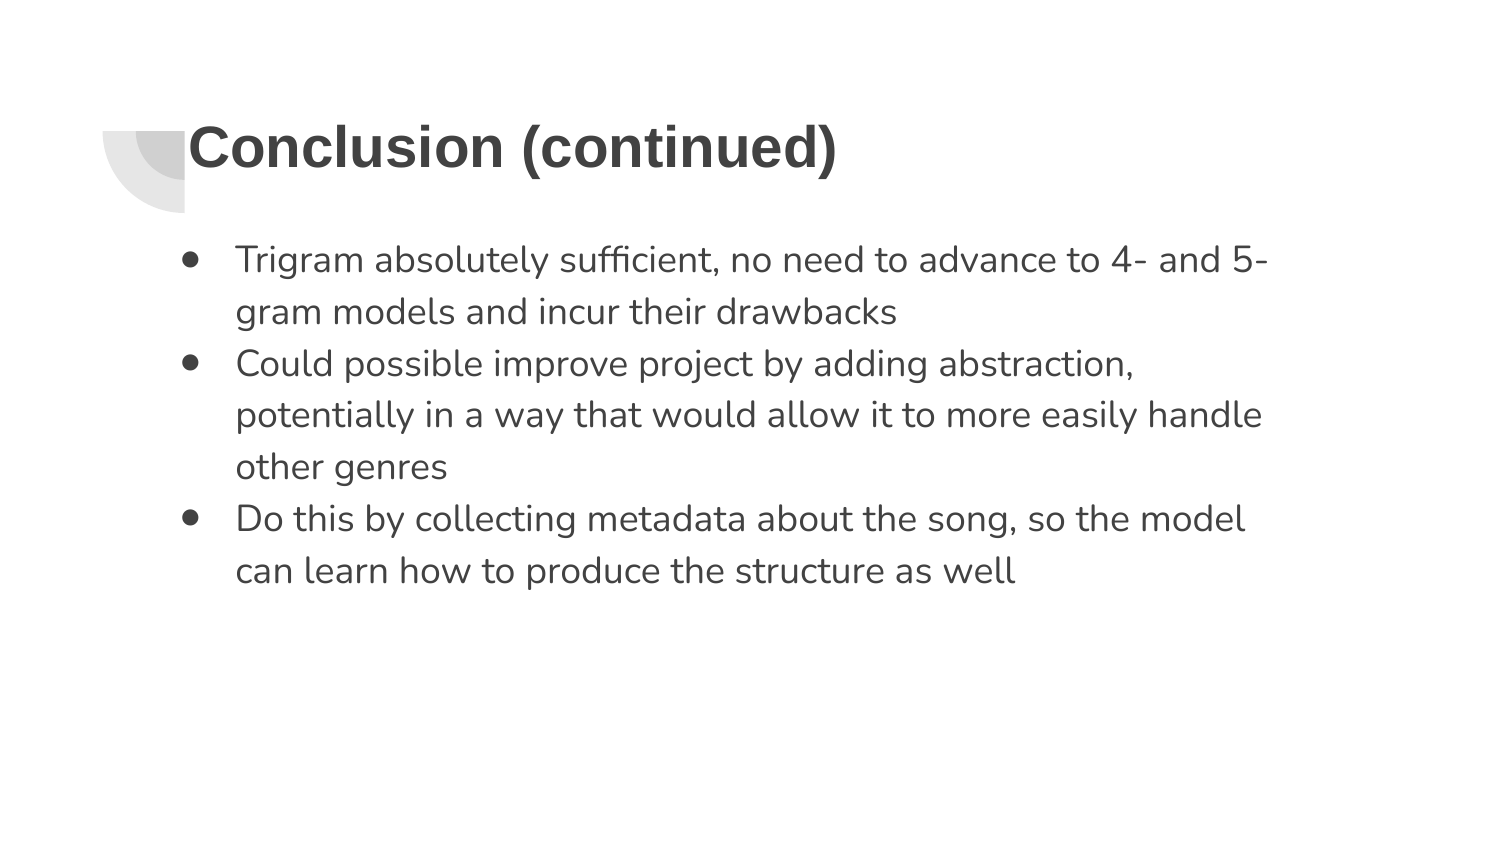

# Conclusion (continued)
Trigram absolutely sufficient, no need to advance to 4- and 5-gram models and incur their drawbacks
Could possible improve project by adding abstraction, potentially in a way that would allow it to more easily handle other genres
Do this by collecting metadata about the song, so the model can learn how to produce the structure as well